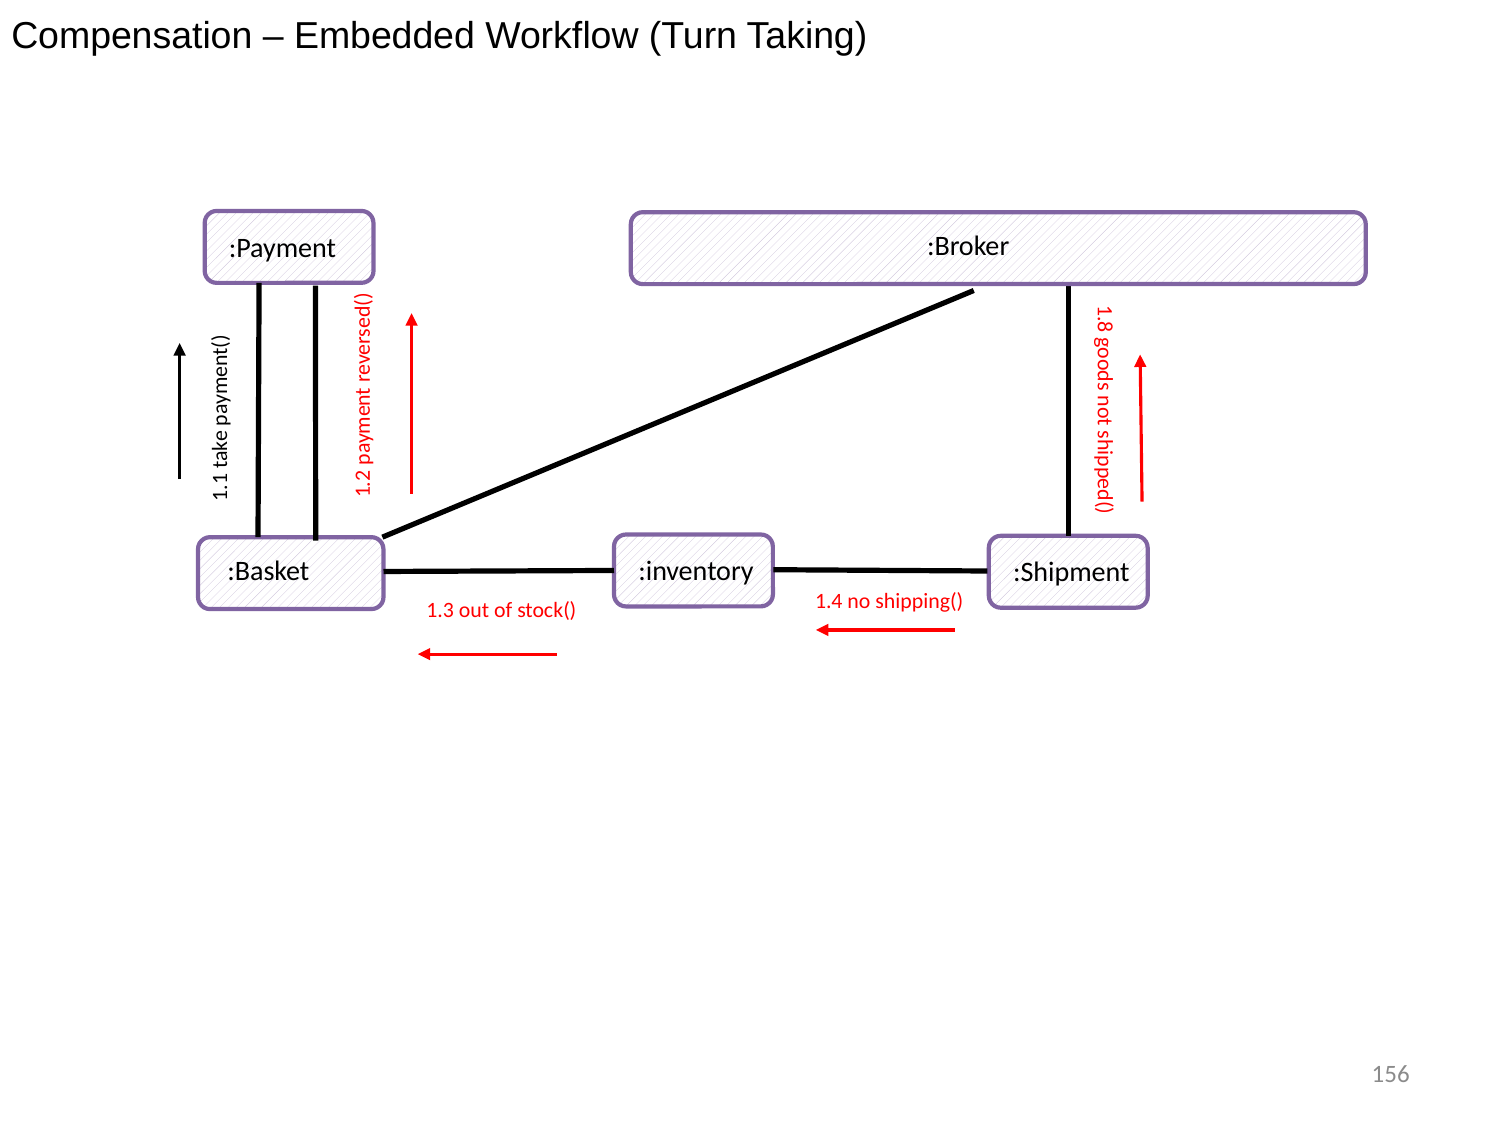

Compensation – Embedded Workflow (Turn Taking)

:Broker
:Payment
1.2 payment reversed()
1.1 take payment()
1.8 goods not shipped()

:Basket
:inventory
:Shipment
1.4 no shipping()
1.3 out of stock()
156